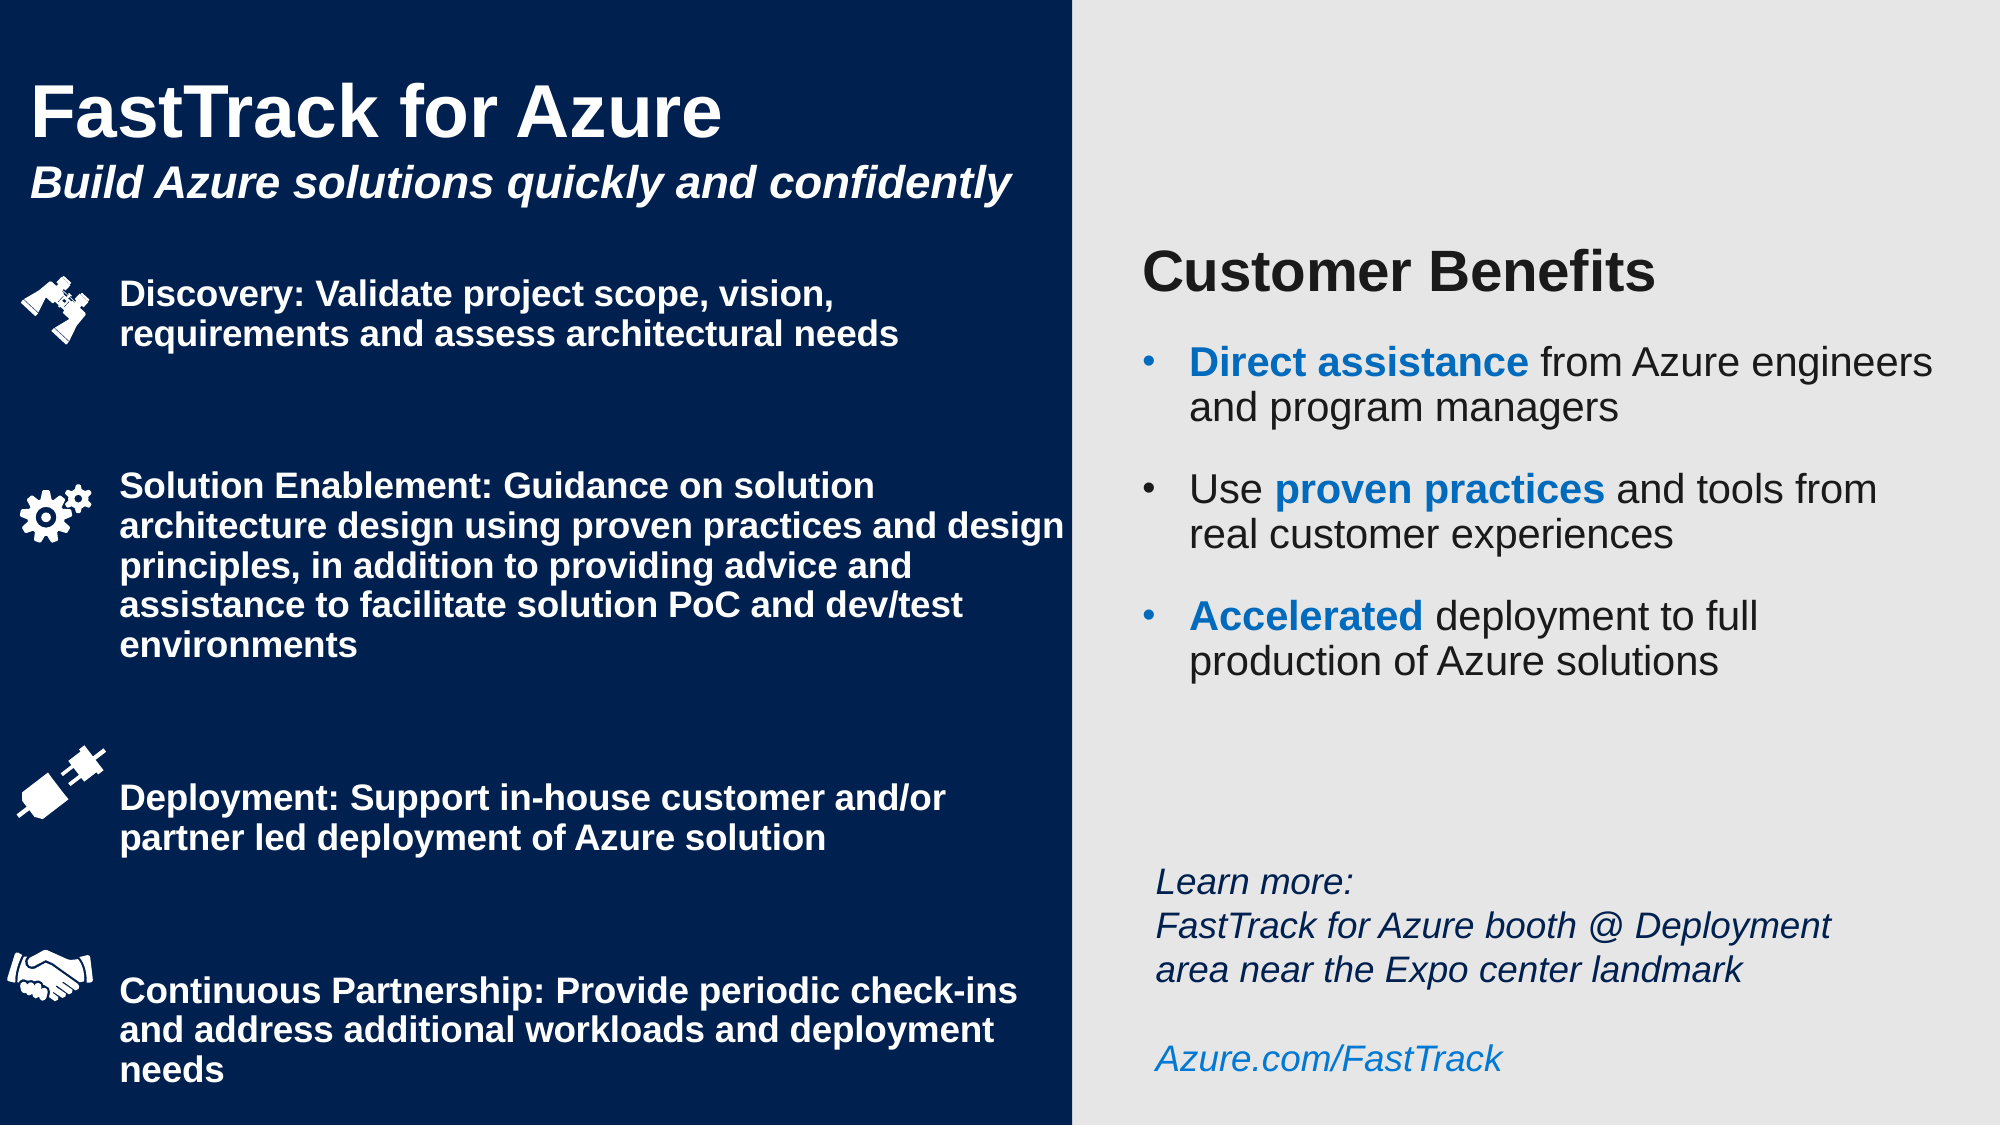

# FastTrack for Azure Build Azure solutions quickly and confidently
Customer Benefits
Direct assistance from Azure engineers and program managers
Use proven practices and tools from real customer experiences
Accelerated deployment to full production of Azure solutions
Discovery: Validate project scope, vision, requirements and assess architectural needs

Solution Enablement: Guidance on solution architecture design using proven practices and design principles, in addition to providing advice and assistance to facilitate solution PoC and dev/test environments

Deployment: Support in-house customer and/or partner led deployment of Azure solution

Continuous Partnership: Provide periodic check-ins and address additional workloads and deployment needs

Learn more:
FastTrack for Azure booth @ Deployment area near the Expo center landmark

Azure.com/FastTrack